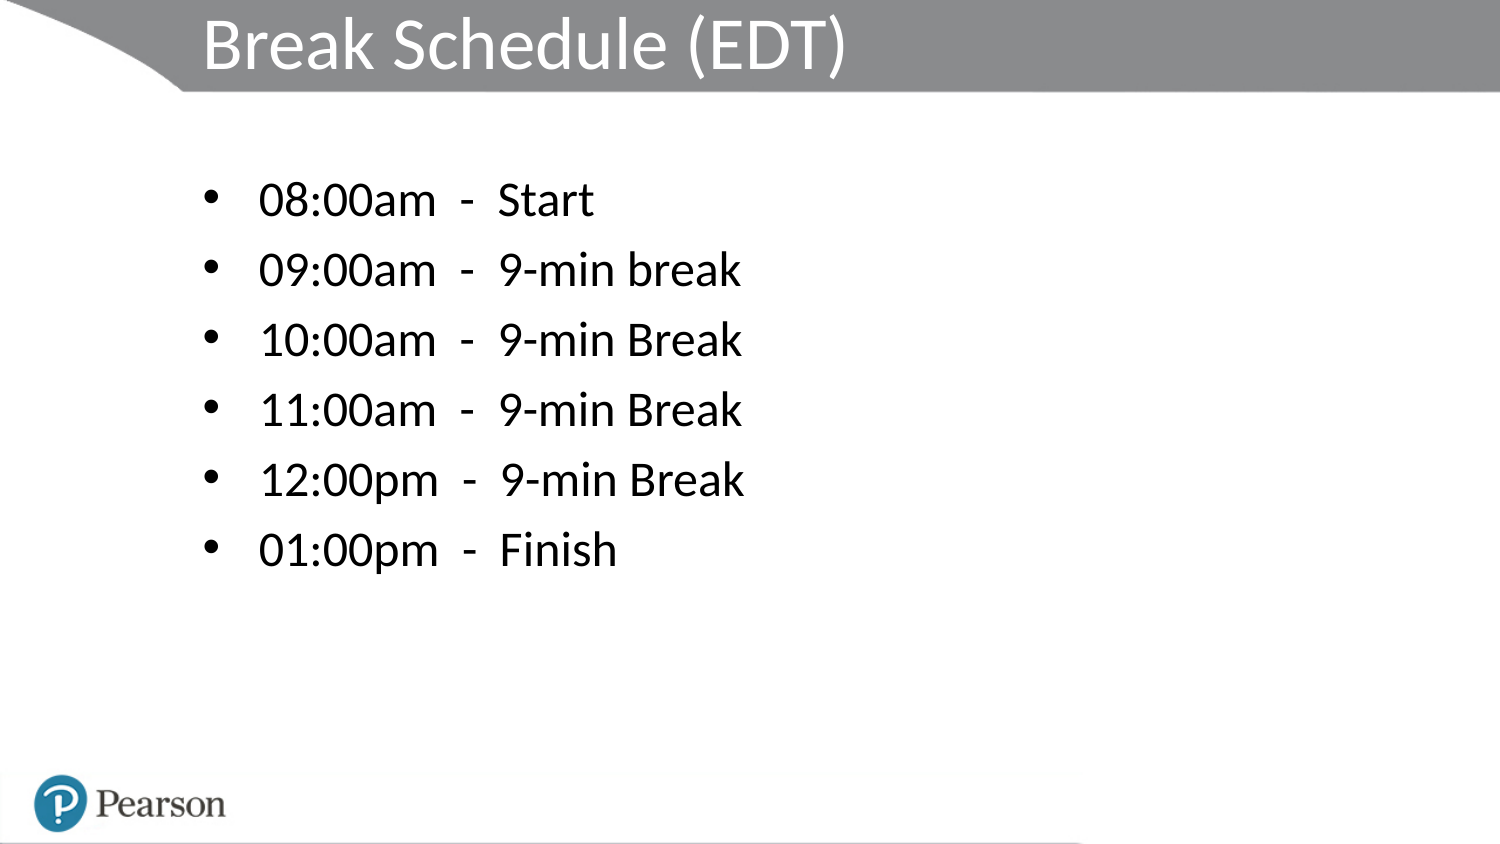

# Break Schedule (EDT)
08:00am  -  Start
09:00am  -  9-min break
10:00am  -  9-min Break
11:00am  -  9-min Break
12:00pm  -  9-min Break
01:00pm  -  Finish